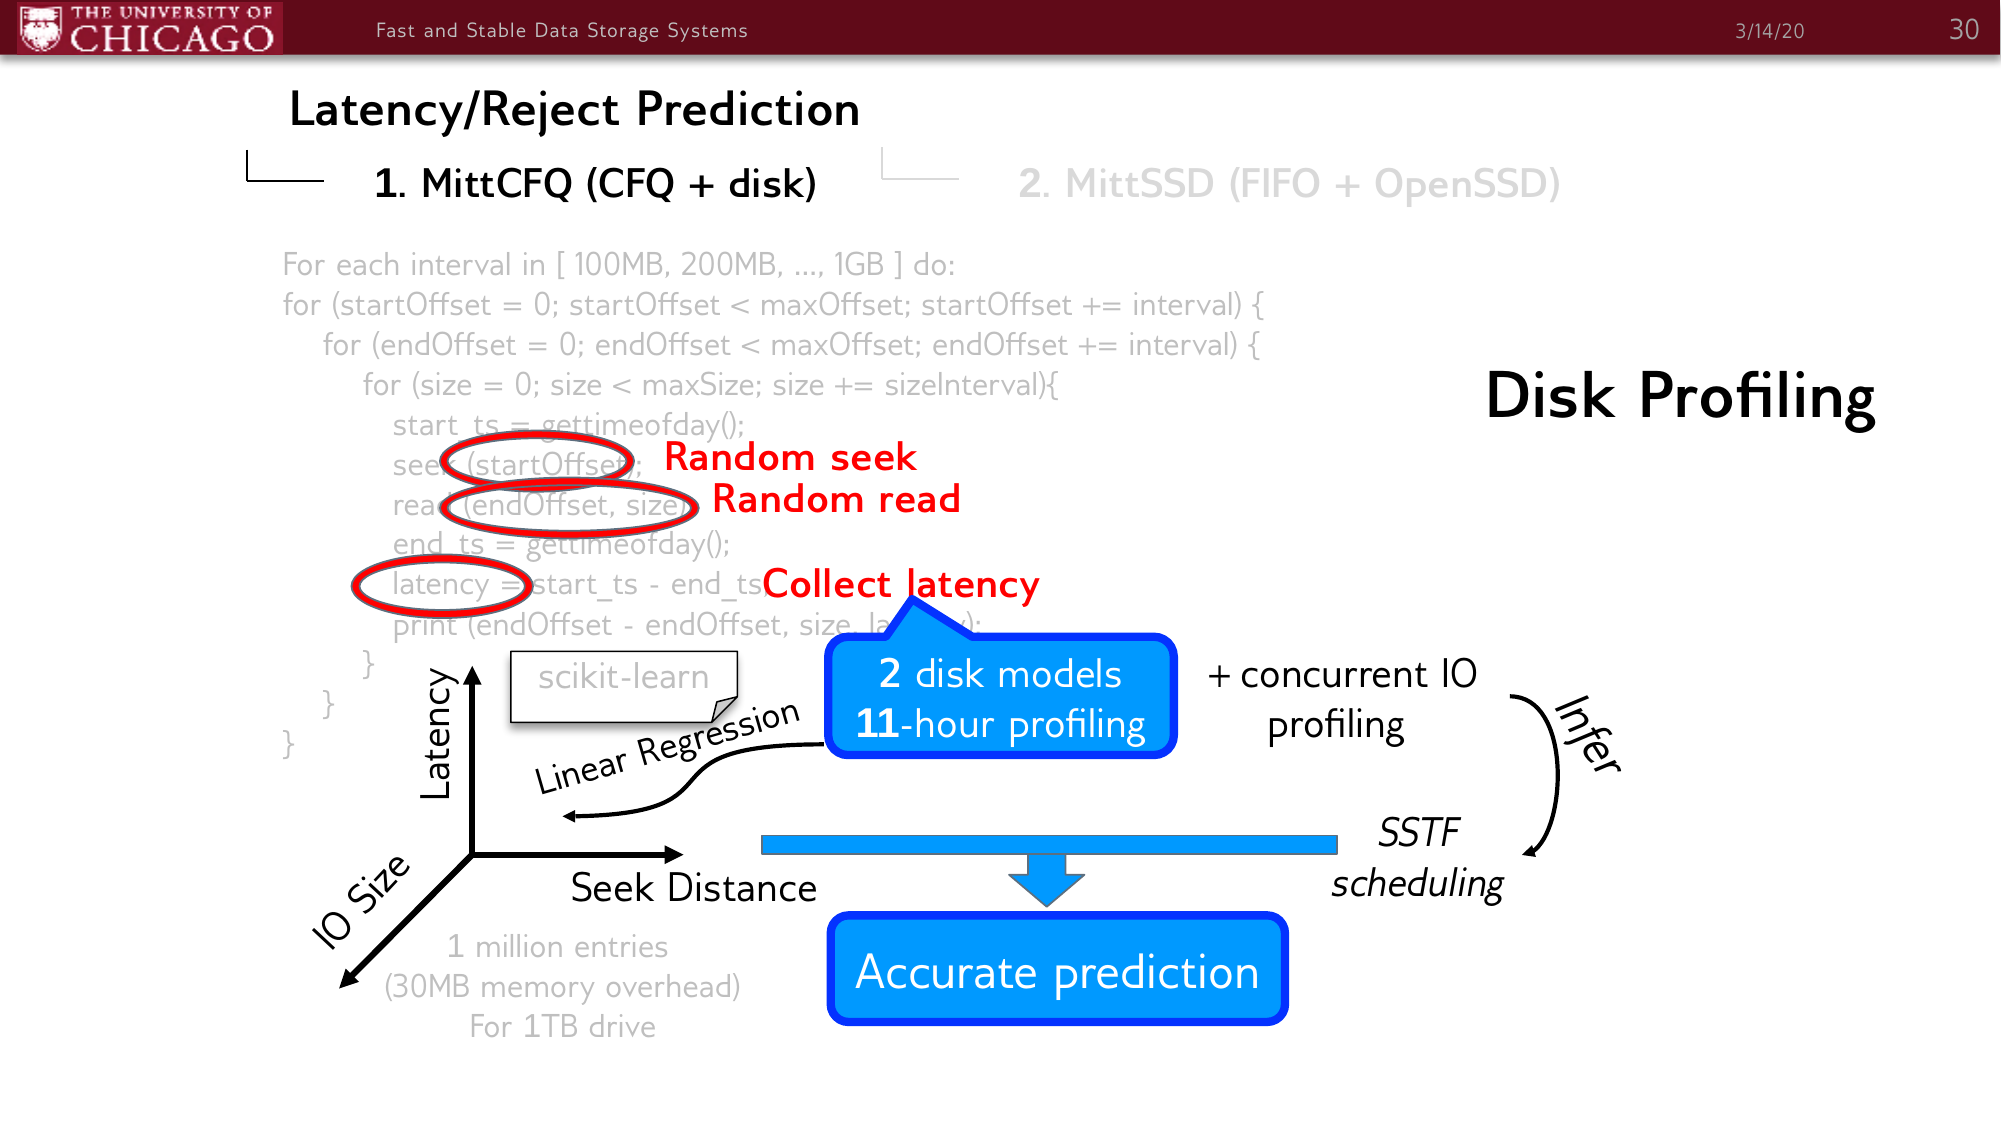

30
Fast and Stable Data Storage Systems
3/14/20
Latency/Reject Prediction
1. MittCFQ (CFQ + disk)
2. MittSSD (FIFO + OpenSSD)
For each interval in [ 100MB, 200MB, ..., 1GB ] do:
for (startOffset = 0; startOffset < maxOffset; startOffset += interval) {
    for (endOffset = 0; endOffset < maxOffset; endOffset += interval) {
        for (size = 0; size < maxSize; size += sizeInterval){
           start_ts = gettimeofday();
           seek (startOffset);
           read (endOffset, size);
           end_ts = gettimeofday();
           latency = start_ts - end_ts;
           print (endOffset - endOffset, size, latency);
        }
    }
}
Disk Profiling
Random seek

Random read

Collect latency

2 disk models
11-hour profiling
+ concurrent IO profiling
scikit-learn
Infer
Latency
Linear Regression
SSTF
scheduling

Seek Distance
IO Size
Accurate prediction
1 million entries
(30MB memory overhead)
For 1TB drive